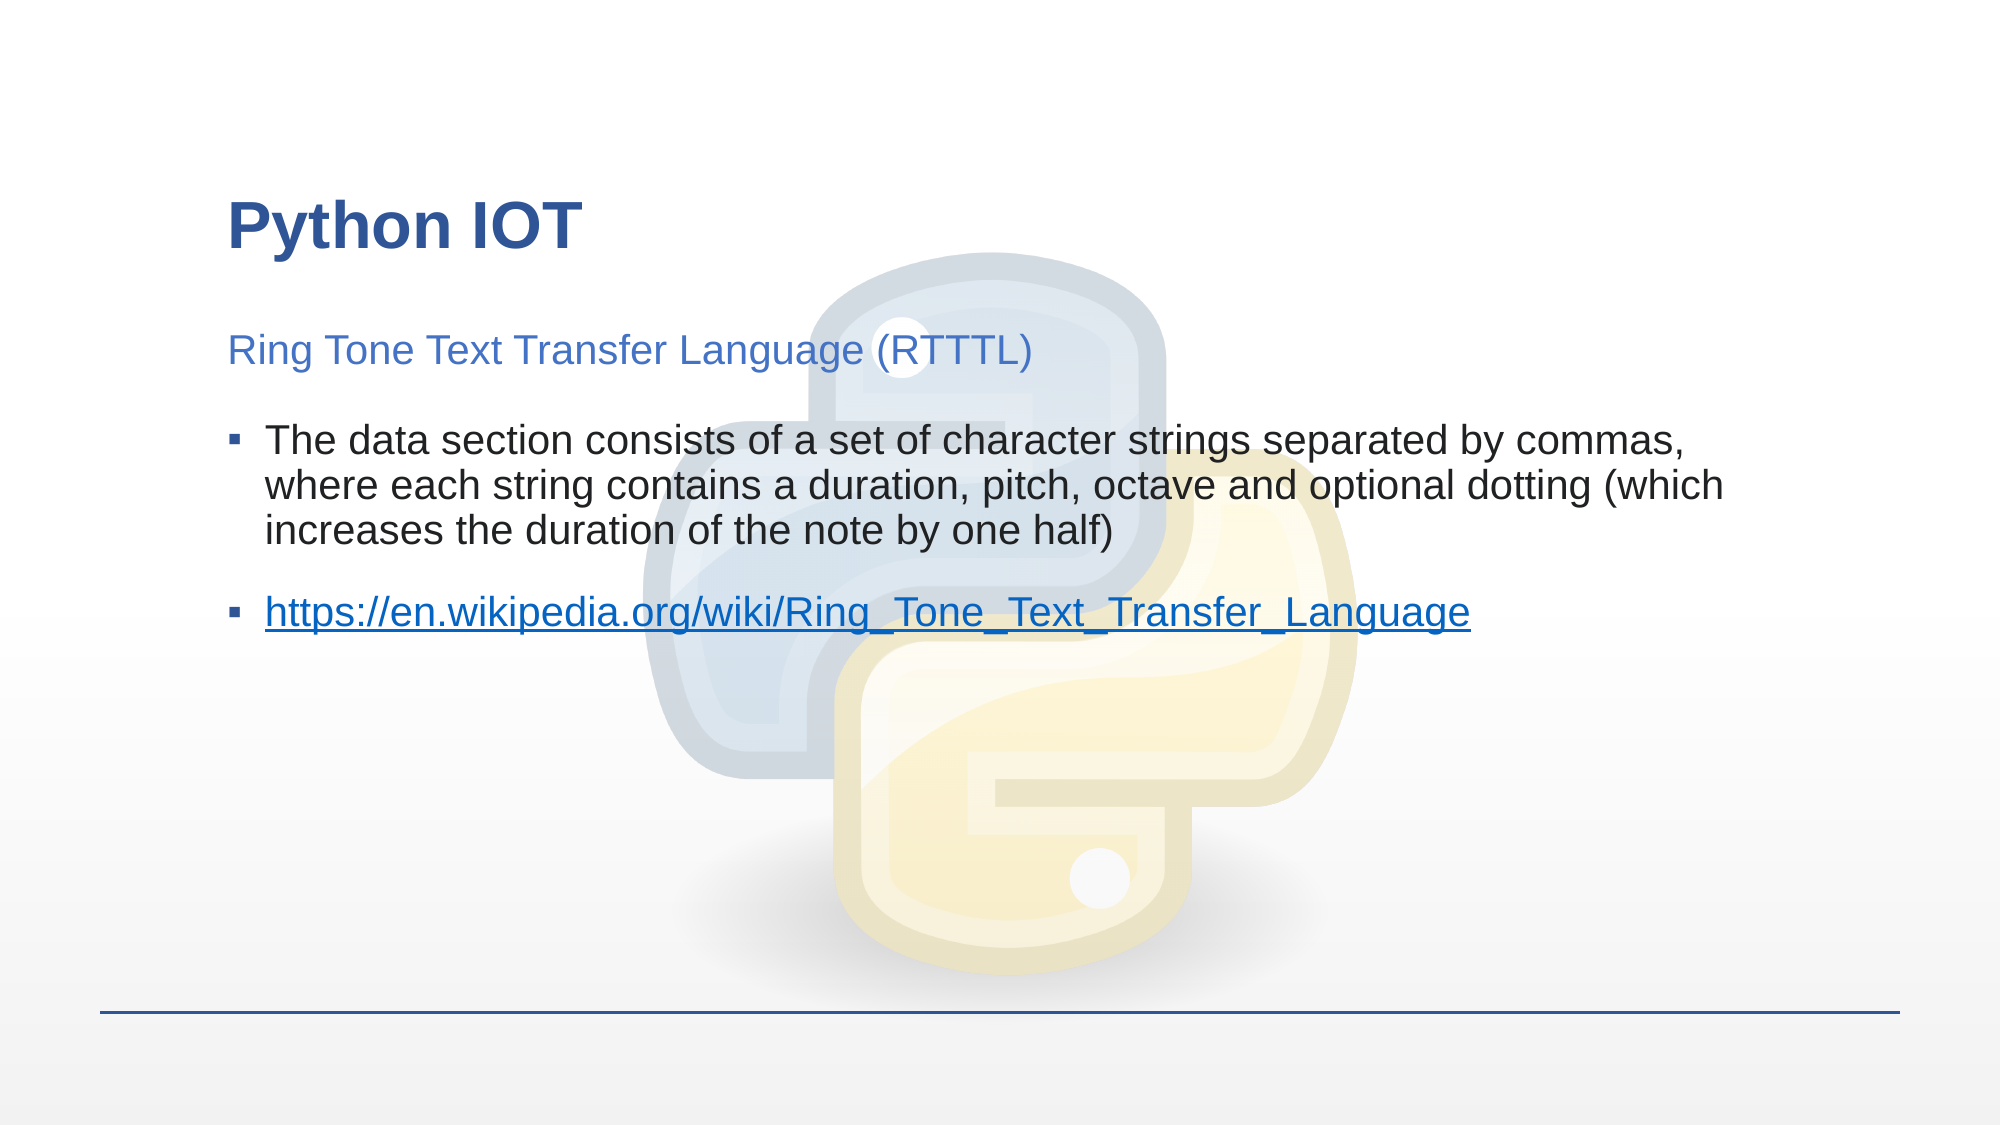

# Python IOT
Ring Tone Text Transfer Language (RTTTL)
The data section consists of a set of character strings separated by commas, where each string contains a duration, pitch, octave and optional dotting (which increases the duration of the note by one half)
https://en.wikipedia.org/wiki/Ring_Tone_Text_Transfer_Language